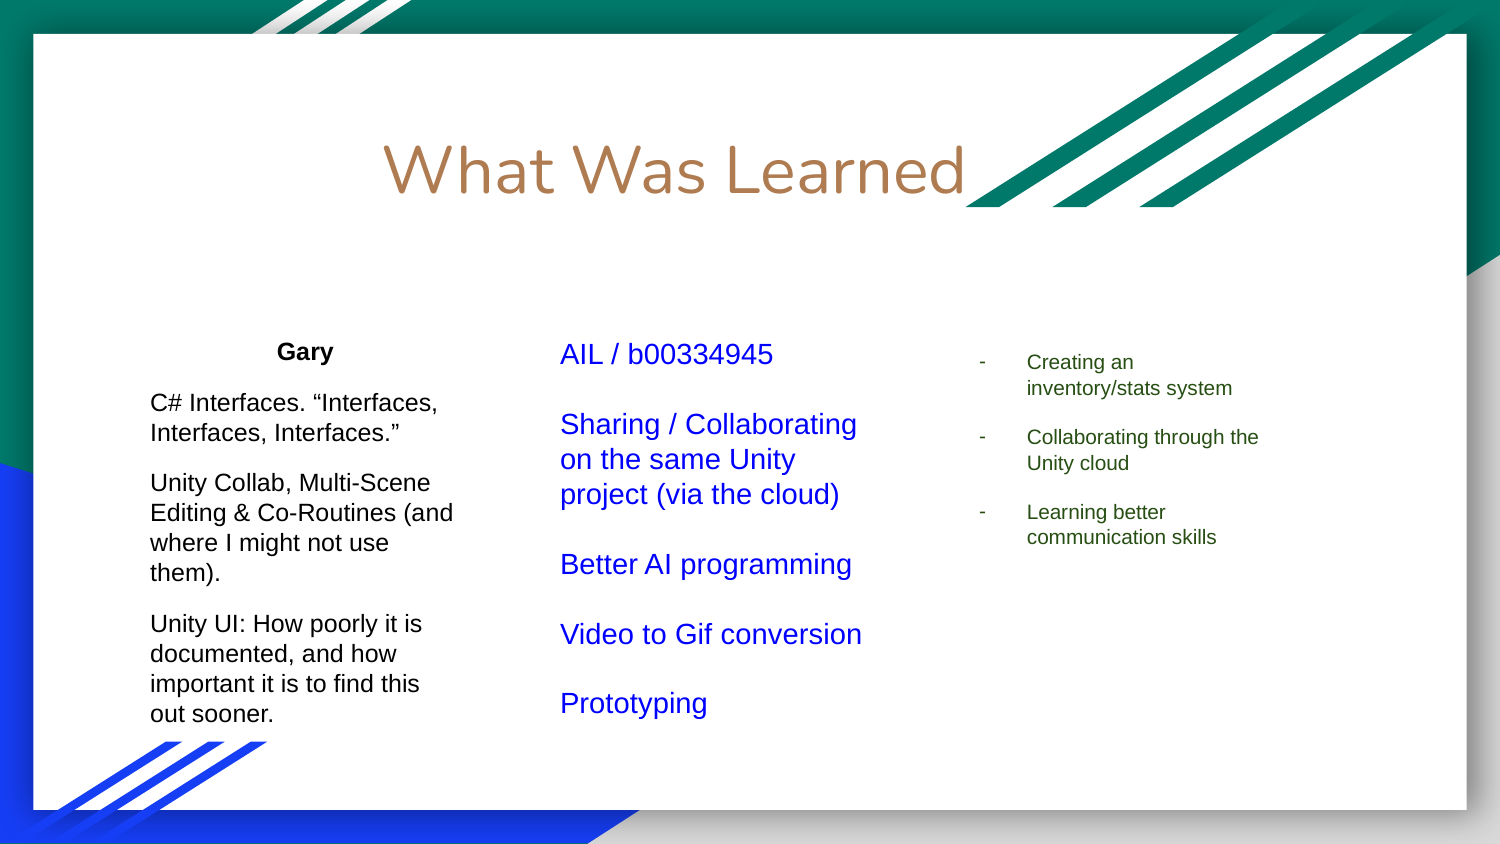

# What Was Learned
Gary
C# Interfaces. “Interfaces, Interfaces, Interfaces.”
Unity Collab, Multi-Scene Editing & Co-Routines (and where I might not use them).
Unity UI: How poorly it is documented, and how important it is to find this out sooner.
AIL / b00334945

Sharing / Collaborating on the same Unity project (via the cloud)

Better AI programming

Video to Gif conversion

Prototyping
Creating an inventory/stats system

Collaborating through the Unity cloud

Learning better communication skills